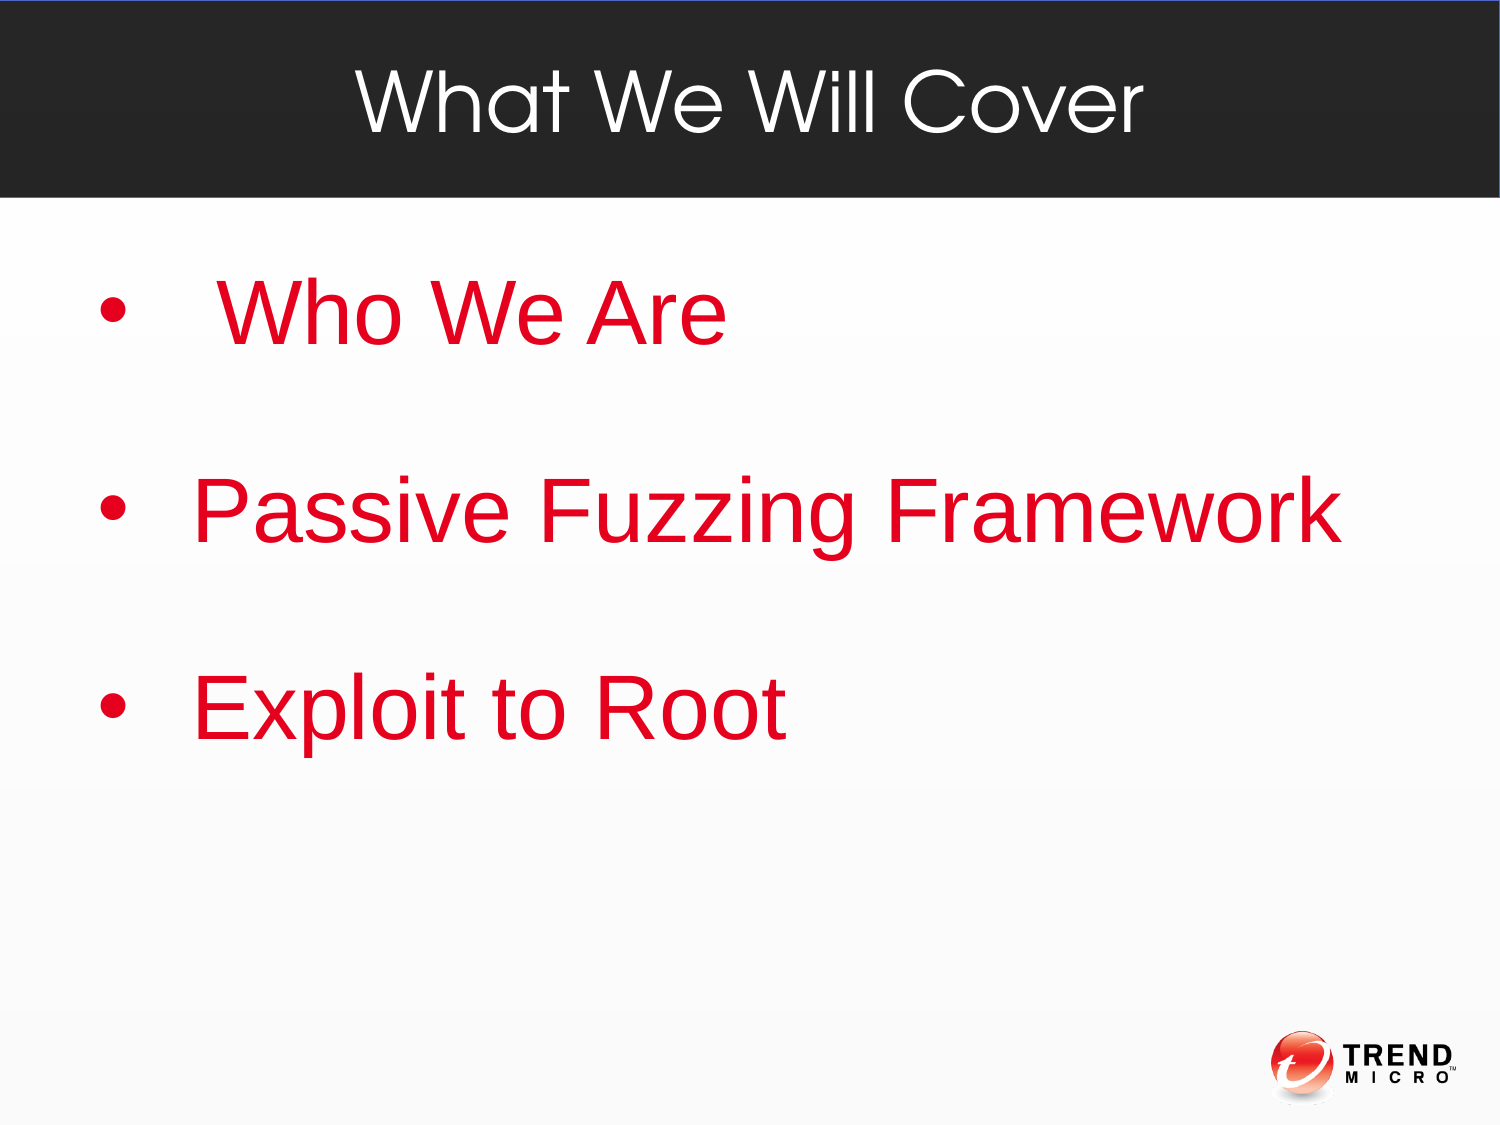

What We Will Cover
 Who We Are

Passive Fuzzing Framework

Exploit to Root